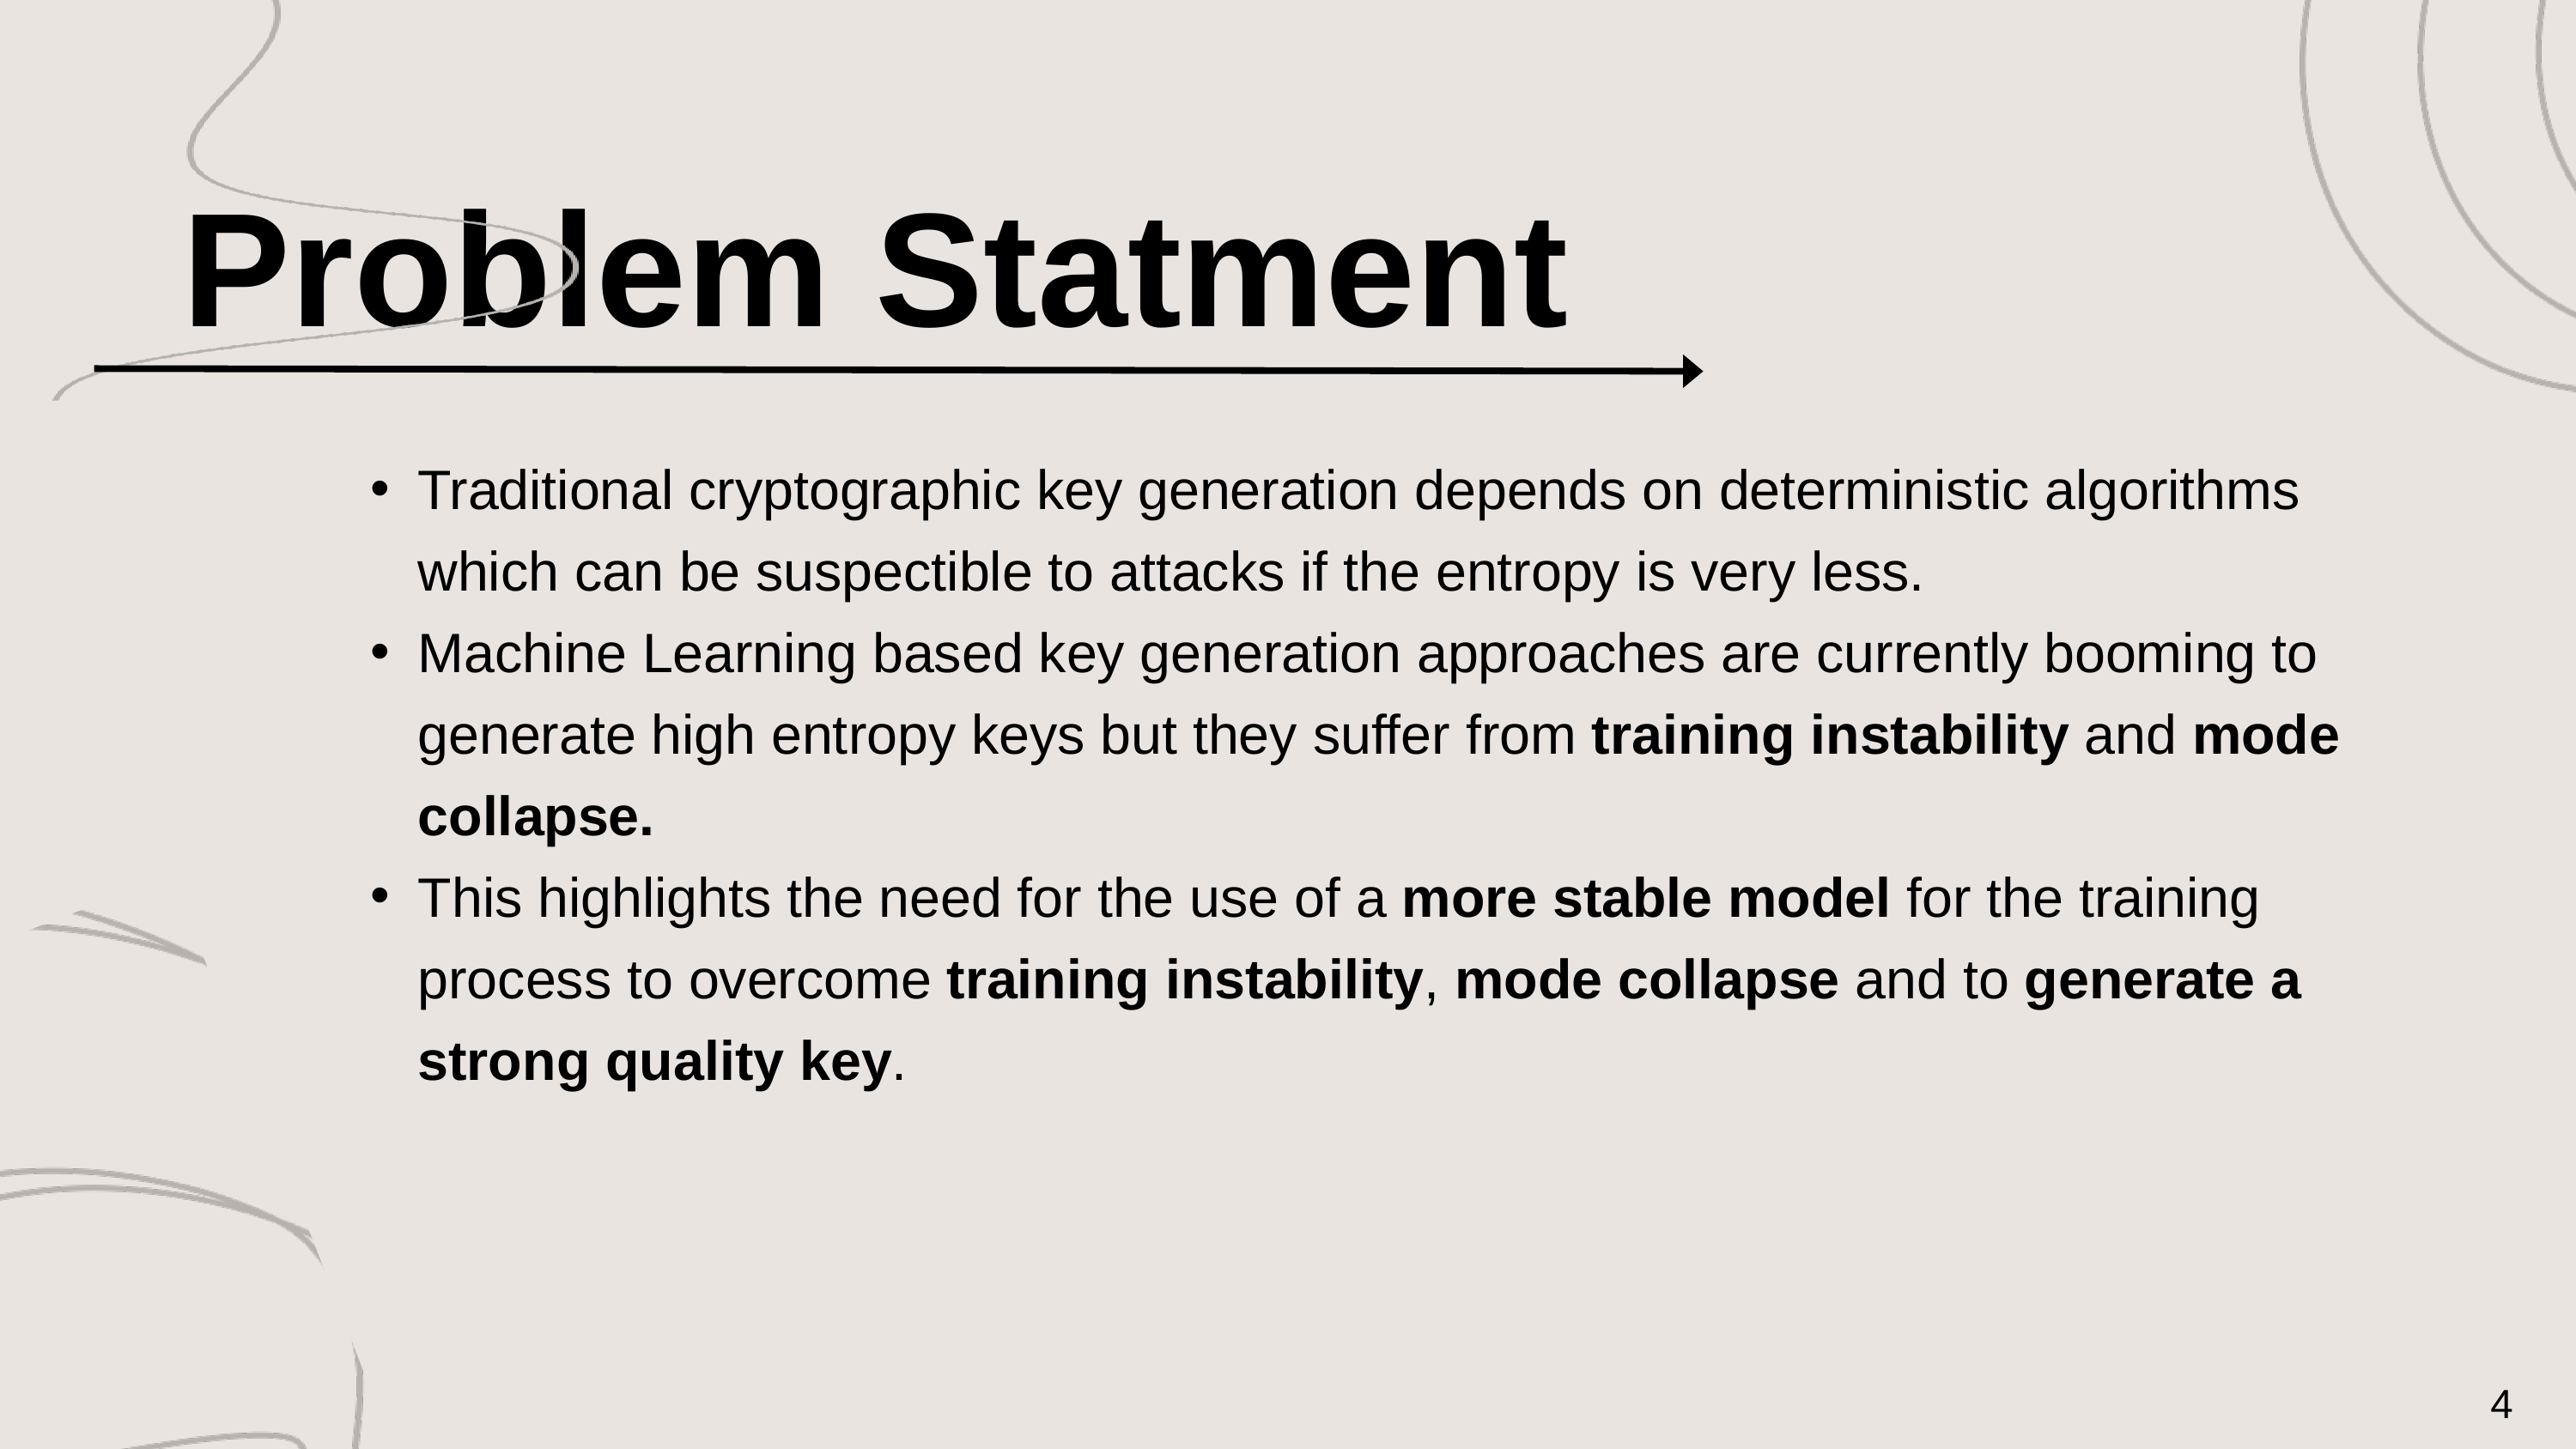

Problem Statment

Traditional cryptographic key generation depends on deterministic algorithms which can be suspectible to attacks if the entropy is very less.
Machine Learning based key generation approaches are currently booming to generate high entropy keys but they suffer from training instability and mode collapse.
This highlights the need for the use of a more stable model for the training process to overcome training instability, mode collapse and to generate a strong quality key.

4